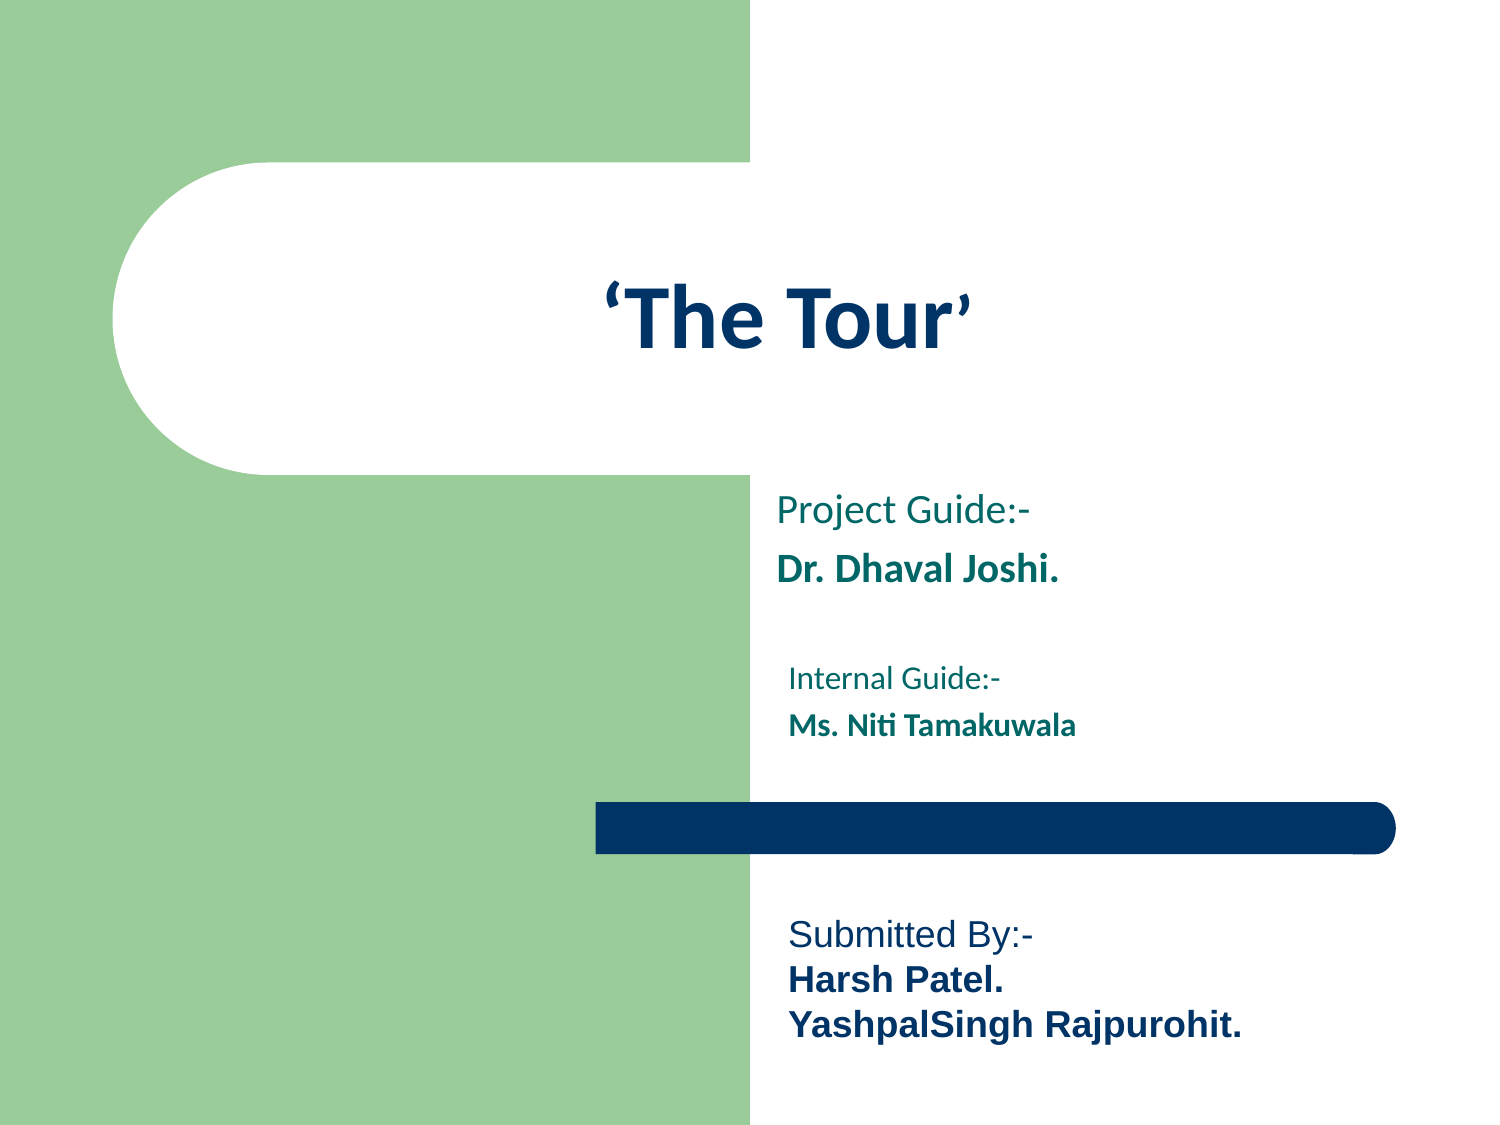

# ‘The Tour’
Project Guide:-
Dr. Dhaval Joshi.

Internal Guide:-
Ms. Niti Tamakuwala

Submitted By:-
Harsh Patel.
YashpalSingh Rajpurohit.